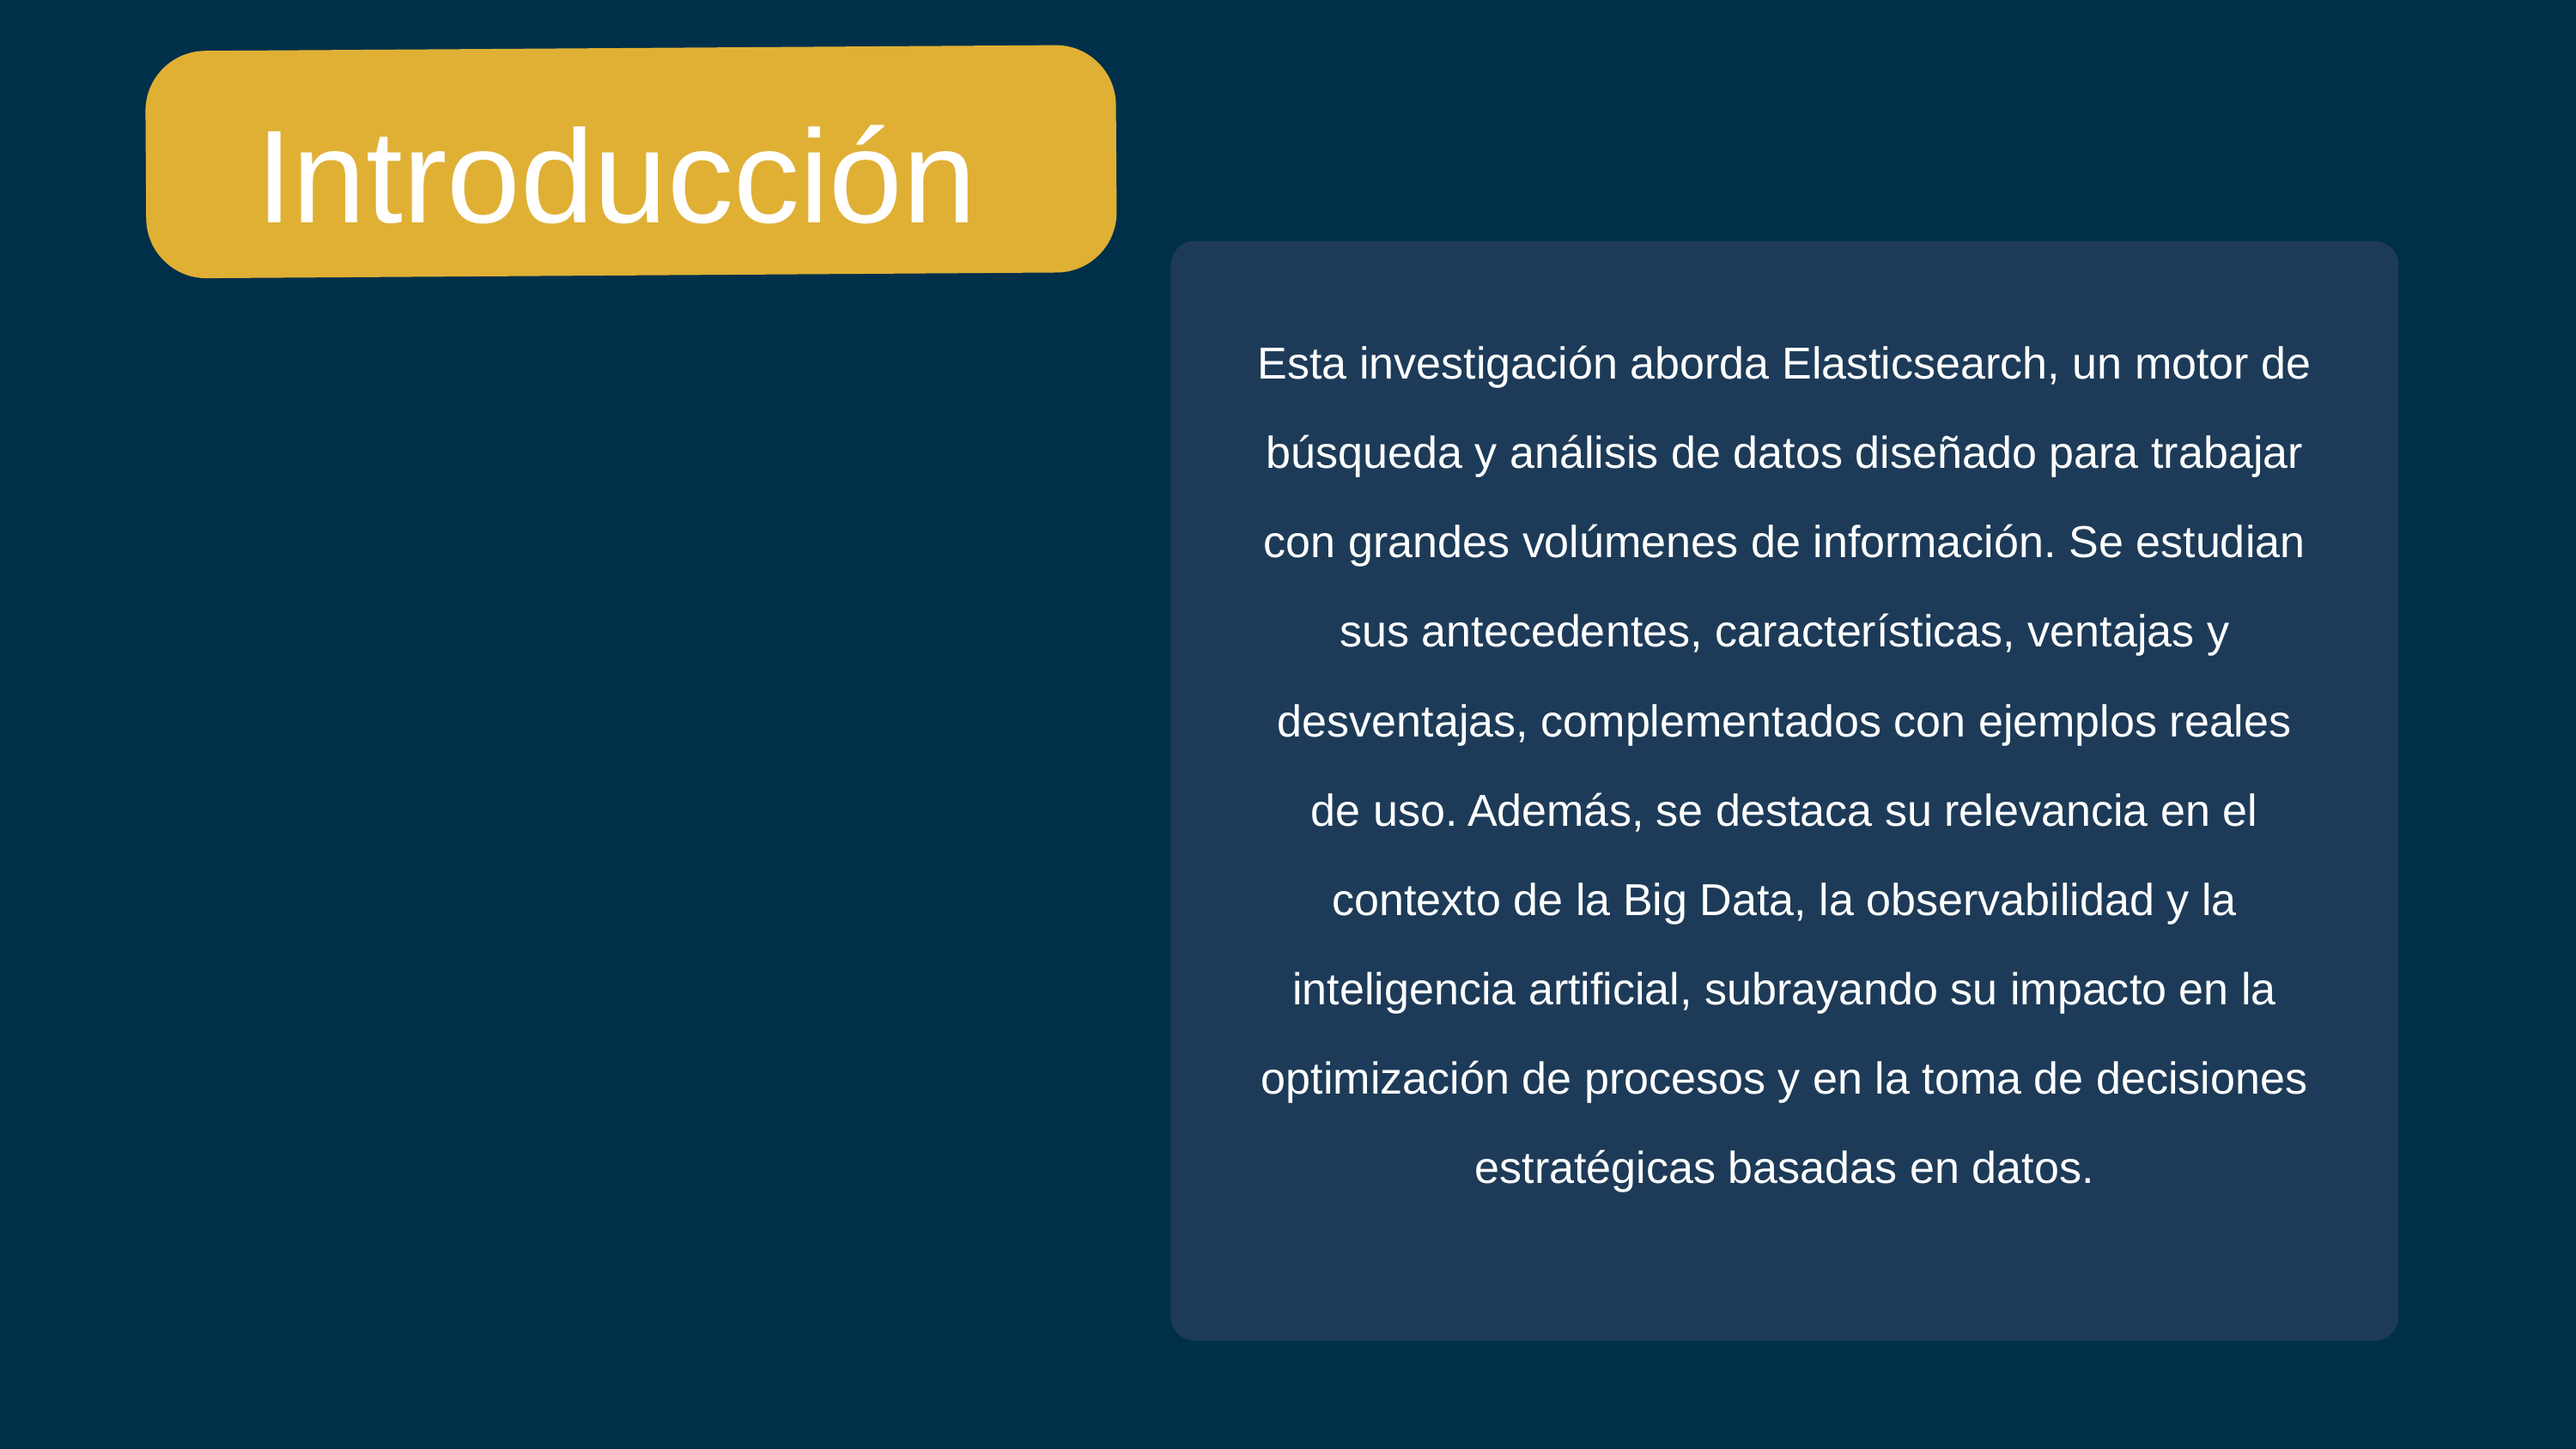

Introducción

Esta investigación aborda Elasticsearch, un motor de búsqueda y análisis de datos diseñado para trabajar con grandes volúmenes de información. Se estudian sus antecedentes, características, ventajas y desventajas, complementados con ejemplos reales de uso. Además, se destaca su relevancia en el contexto de la Big Data, la observabilidad y la inteligencia artificial, subrayando su impacto en la optimización de procesos y en la toma de decisiones estratégicas basadas en datos.